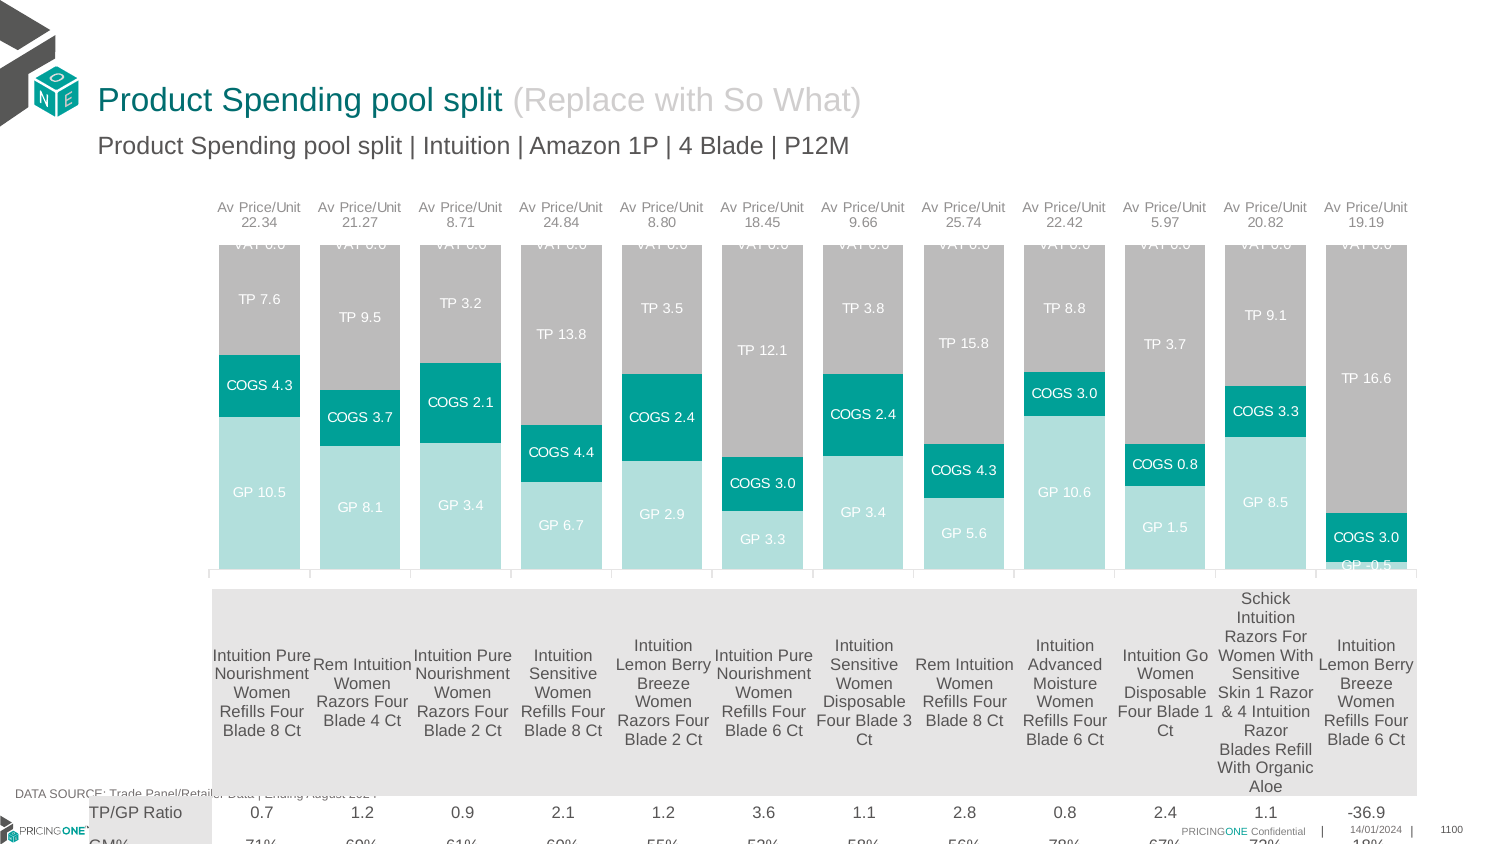

# Product Spending pool split (Replace with So What)
Product Spending pool split | Intuition | Amazon 1P | 4 Blade | P12M

### Chart

| Category | GP | COGS | TP | VAT |
|---|---|---|---|---|
| Av Price/Unit 22.34 | 10.464322129342277 | 4.320550830914006 | 7.556202222444691 | 0.0 |
| Av Price/Unit 21.27 | 8.076507846050971 | 3.6522579191123663 | 9.53902278277237 | 0.0 |
| Av Price/Unit 8.71 | 3.3853940147420145 | 2.1452618319410317 | 3.17952336904177 | 0.0 |
| Av Price/Unit 24.84 | 6.69992998177903 | 4.3839520622825905 | 13.758063657445751 | 0.0 |
| Av Price/Unit 8.80 | 2.926124254532741 | 2.3799679786224464 | 3.494167494131162 | 0.0 |
| Av Price/Unit 18.45 | 3.335193174893357 | 3.0257169408897013 | 12.085235527117613 | 0.0 |
| Av Price/Unit 9.66 | 3.383520777118187 | 2.4325572199522014 | 3.8400780433274244 | 0.0 |
| Av Price/Unit 25.74 | 5.619762952701366 | 4.348726419948545 | 15.773679061943398 | 0.0 |
| Av Price/Unit 22.42 | 10.61746733596271 | 2.999127034779491 | 8.80470358551452 | 0.0 |
| Av Price/Unit 5.97 | 1.5368 | 0.7648 | 3.6707618090452256 | 0.0 |
| Av Price/Unit 20.82 | 8.4874 | 3.2699000000000007 | 9.058342458100558 | 0.0 |
| Av Price/Unit 19.19 | -0.45103402922755714 | 3.0039899791231726 | 16.639458803061935 | 0.0 |
|  | Intuition Pure Nourishment Women Refills Four Blade 8 Ct | Rem Intuition Women Razors Four Blade 4 Ct | Intuition Pure Nourishment Women Razors Four Blade 2 Ct | Intuition Sensitive Women Refills Four Blade 8 Ct | Intuition Lemon Berry Breeze Women Razors Four Blade 2 Ct | Intuition Pure Nourishment Women Refills Four Blade 6 Ct | Intuition Sensitive Women Disposable Four Blade 3 Ct | Rem Intuition Women Refills Four Blade 8 Ct | Intuition Advanced Moisture Women Refills Four Blade 6 Ct | Intuition Go Women Disposable Four Blade 1 Ct | Schick Intuition Razors For Women With Sensitive Skin 1 Razor & 4 Intuition Razor Blades Refill With Organic Aloe | Intuition Lemon Berry Breeze Women Refills Four Blade 6 Ct |
| --- | --- | --- | --- | --- | --- | --- | --- | --- | --- | --- | --- | --- |
| TP/GP Ratio | 0.7 | 1.2 | 0.9 | 2.1 | 1.2 | 3.6 | 1.1 | 2.8 | 0.8 | 2.4 | 1.1 | -36.9 |
| GM% | 71% | 69% | 61% | 60% | 55% | 52% | 58% | 56% | 78% | 67% | 72% | -18% |
| TM% | 34% | 45% | 37% | 55% | 40% | 66% | 40% | 61% | 39% | 61% | 44% | 87% |
DATA SOURCE: Trade Panel/Retailer Data | Ending August 2024

14/01/2024
1100